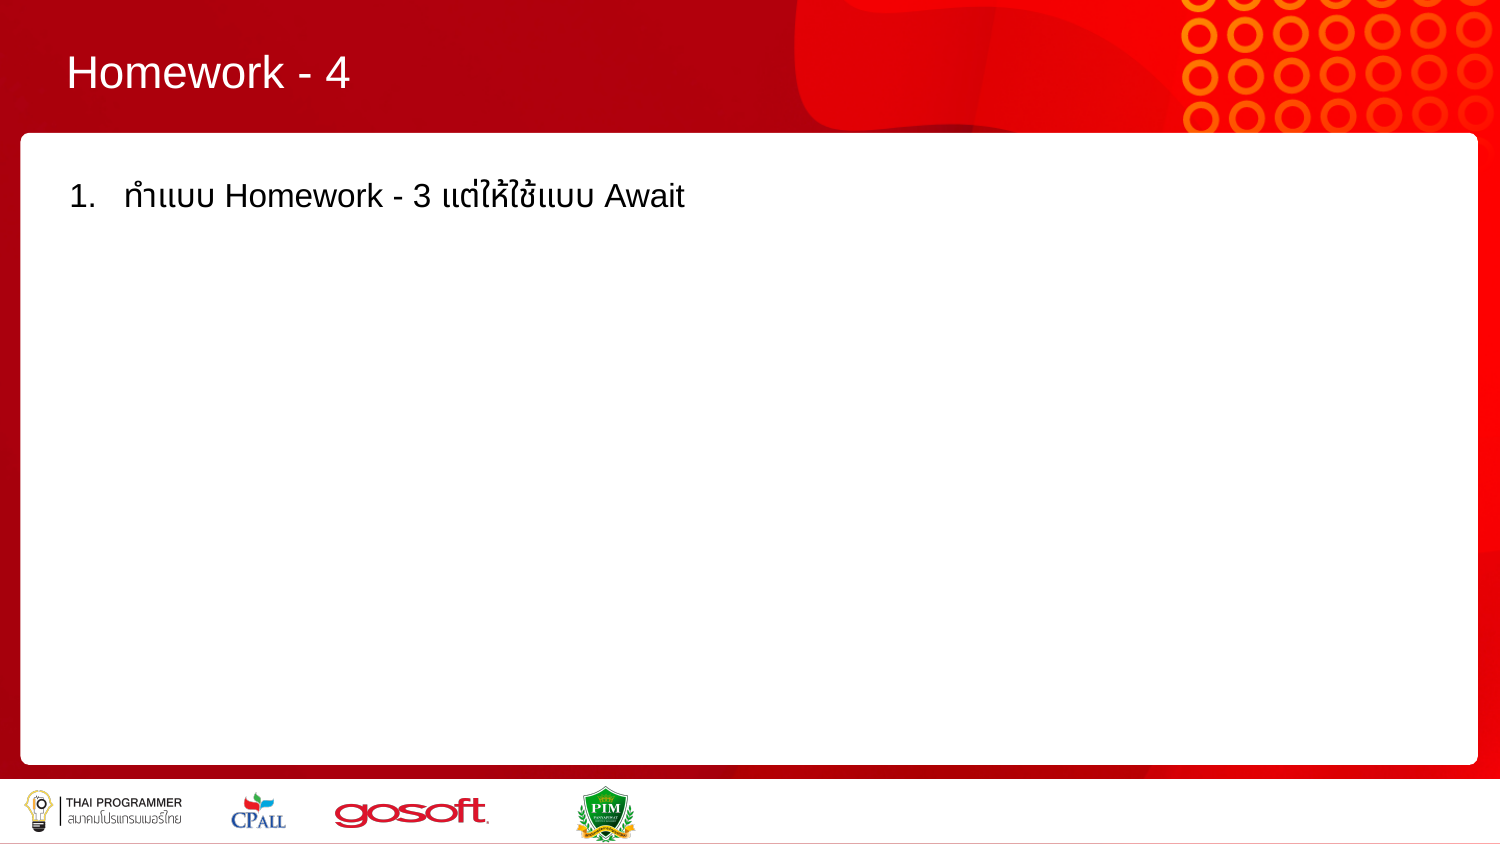

# Homework - 4
ทำแบบ Homework - 3 แต่ให้ใช้แบบ Await